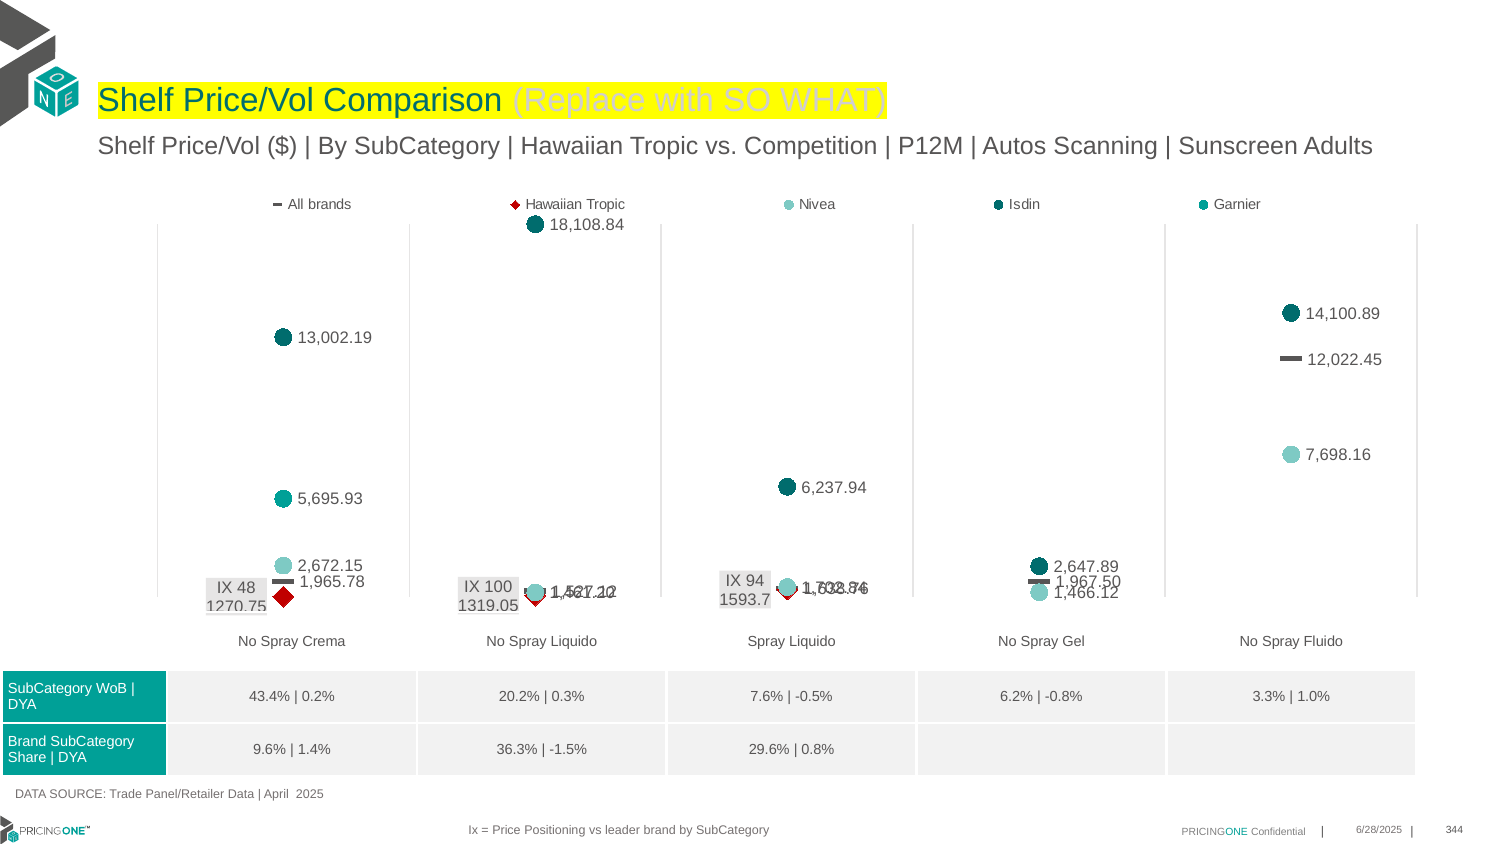

# Shelf Price/Vol Comparison (Replace with SO WHAT)
Shelf Price/Vol ($) | By SubCategory | Hawaiian Tropic vs. Competition | P12M | Autos Scanning | Sunscreen Adults

### Chart

| Category | All brands | Hawaiian Tropic | Nivea | Isdin | Garnier |
|---|---|---|---|---|---|
| IX 48 | 1965.78 | 1270.75 | 2672.15 | 13002.19 | 5695.93 |
| IX 100 | 1527.12 | 1319.05 | 1461.2 | 18108.84 | None |
| IX 94 | 1638.76 | 1593.7 | 1702.84 | 6237.94 | None |
| None | 1967.5 | None | 1466.12 | 2647.89 | None |
| None | 12022.45 | None | 7698.16 | 14100.89 | None |
|  | No Spray Crema | No Spray Liquido | Spray Liquido | No Spray Gel | No Spray Fluido |
| --- | --- | --- | --- | --- | --- |
| SubCategory WoB | DYA | 43.4% | 0.2% | 20.2% | 0.3% | 7.6% | -0.5% | 6.2% | -0.8% | 3.3% | 1.0% |
| Brand SubCategory Share | DYA | 9.6% | 1.4% | 36.3% | -1.5% | 29.6% | 0.8% |  |  |
DATA SOURCE: Trade Panel/Retailer Data | April  2025
Ix = Price Positioning vs leader brand by SubCategory
6/28/2025
344